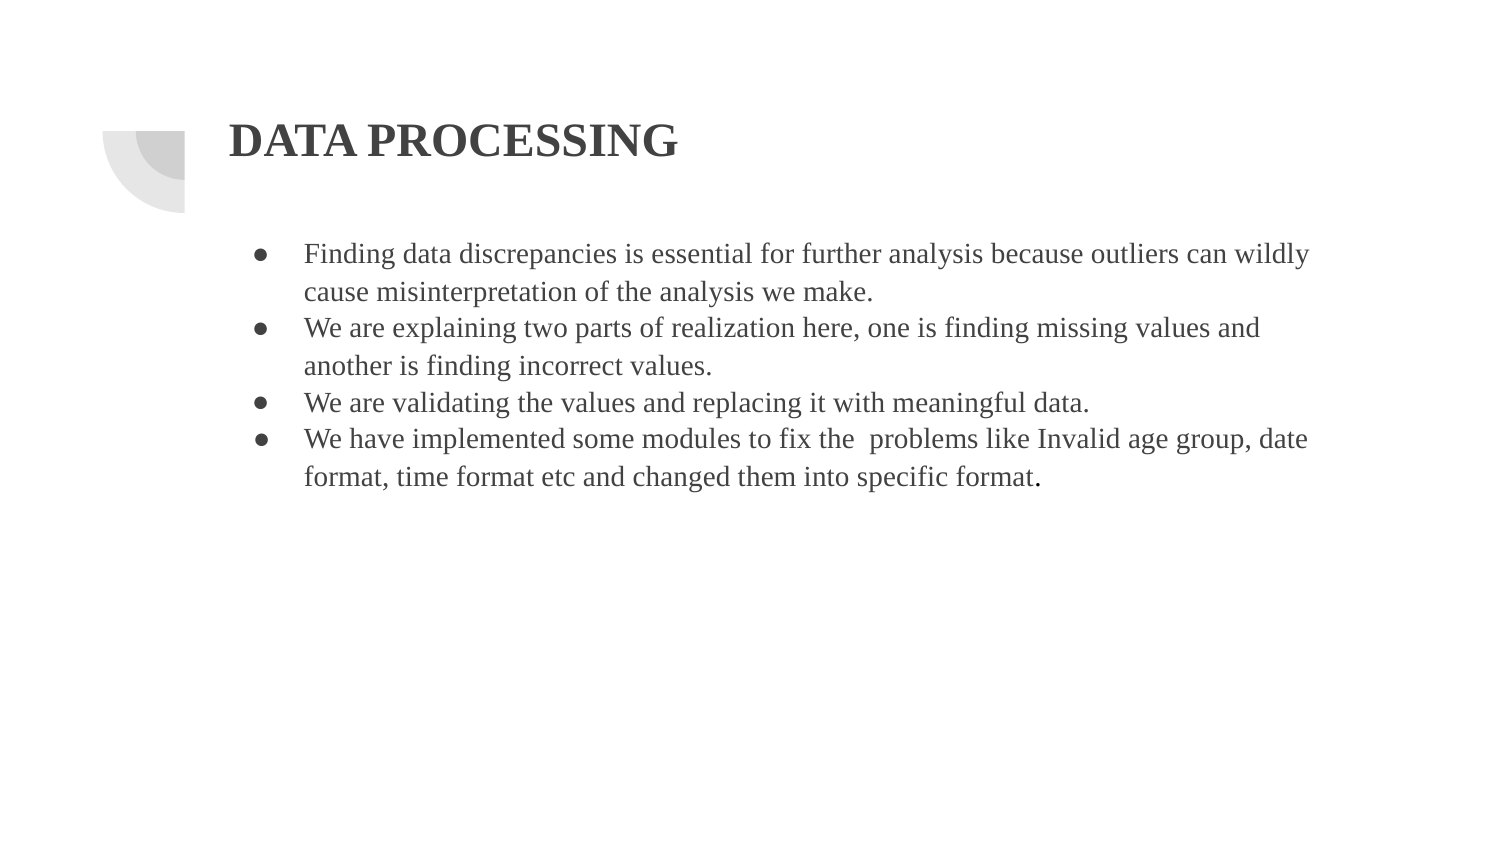

# DATA PROCESSING
Finding data discrepancies is essential for further analysis because outliers can wildly cause misinterpretation of the analysis we make.
We are explaining two parts of realization here, one is finding missing values and another is finding incorrect values.
We are validating the values and replacing it with meaningful data.
We have implemented some modules to fix the  problems like Invalid age group, date format, time format etc and changed them into specific format.